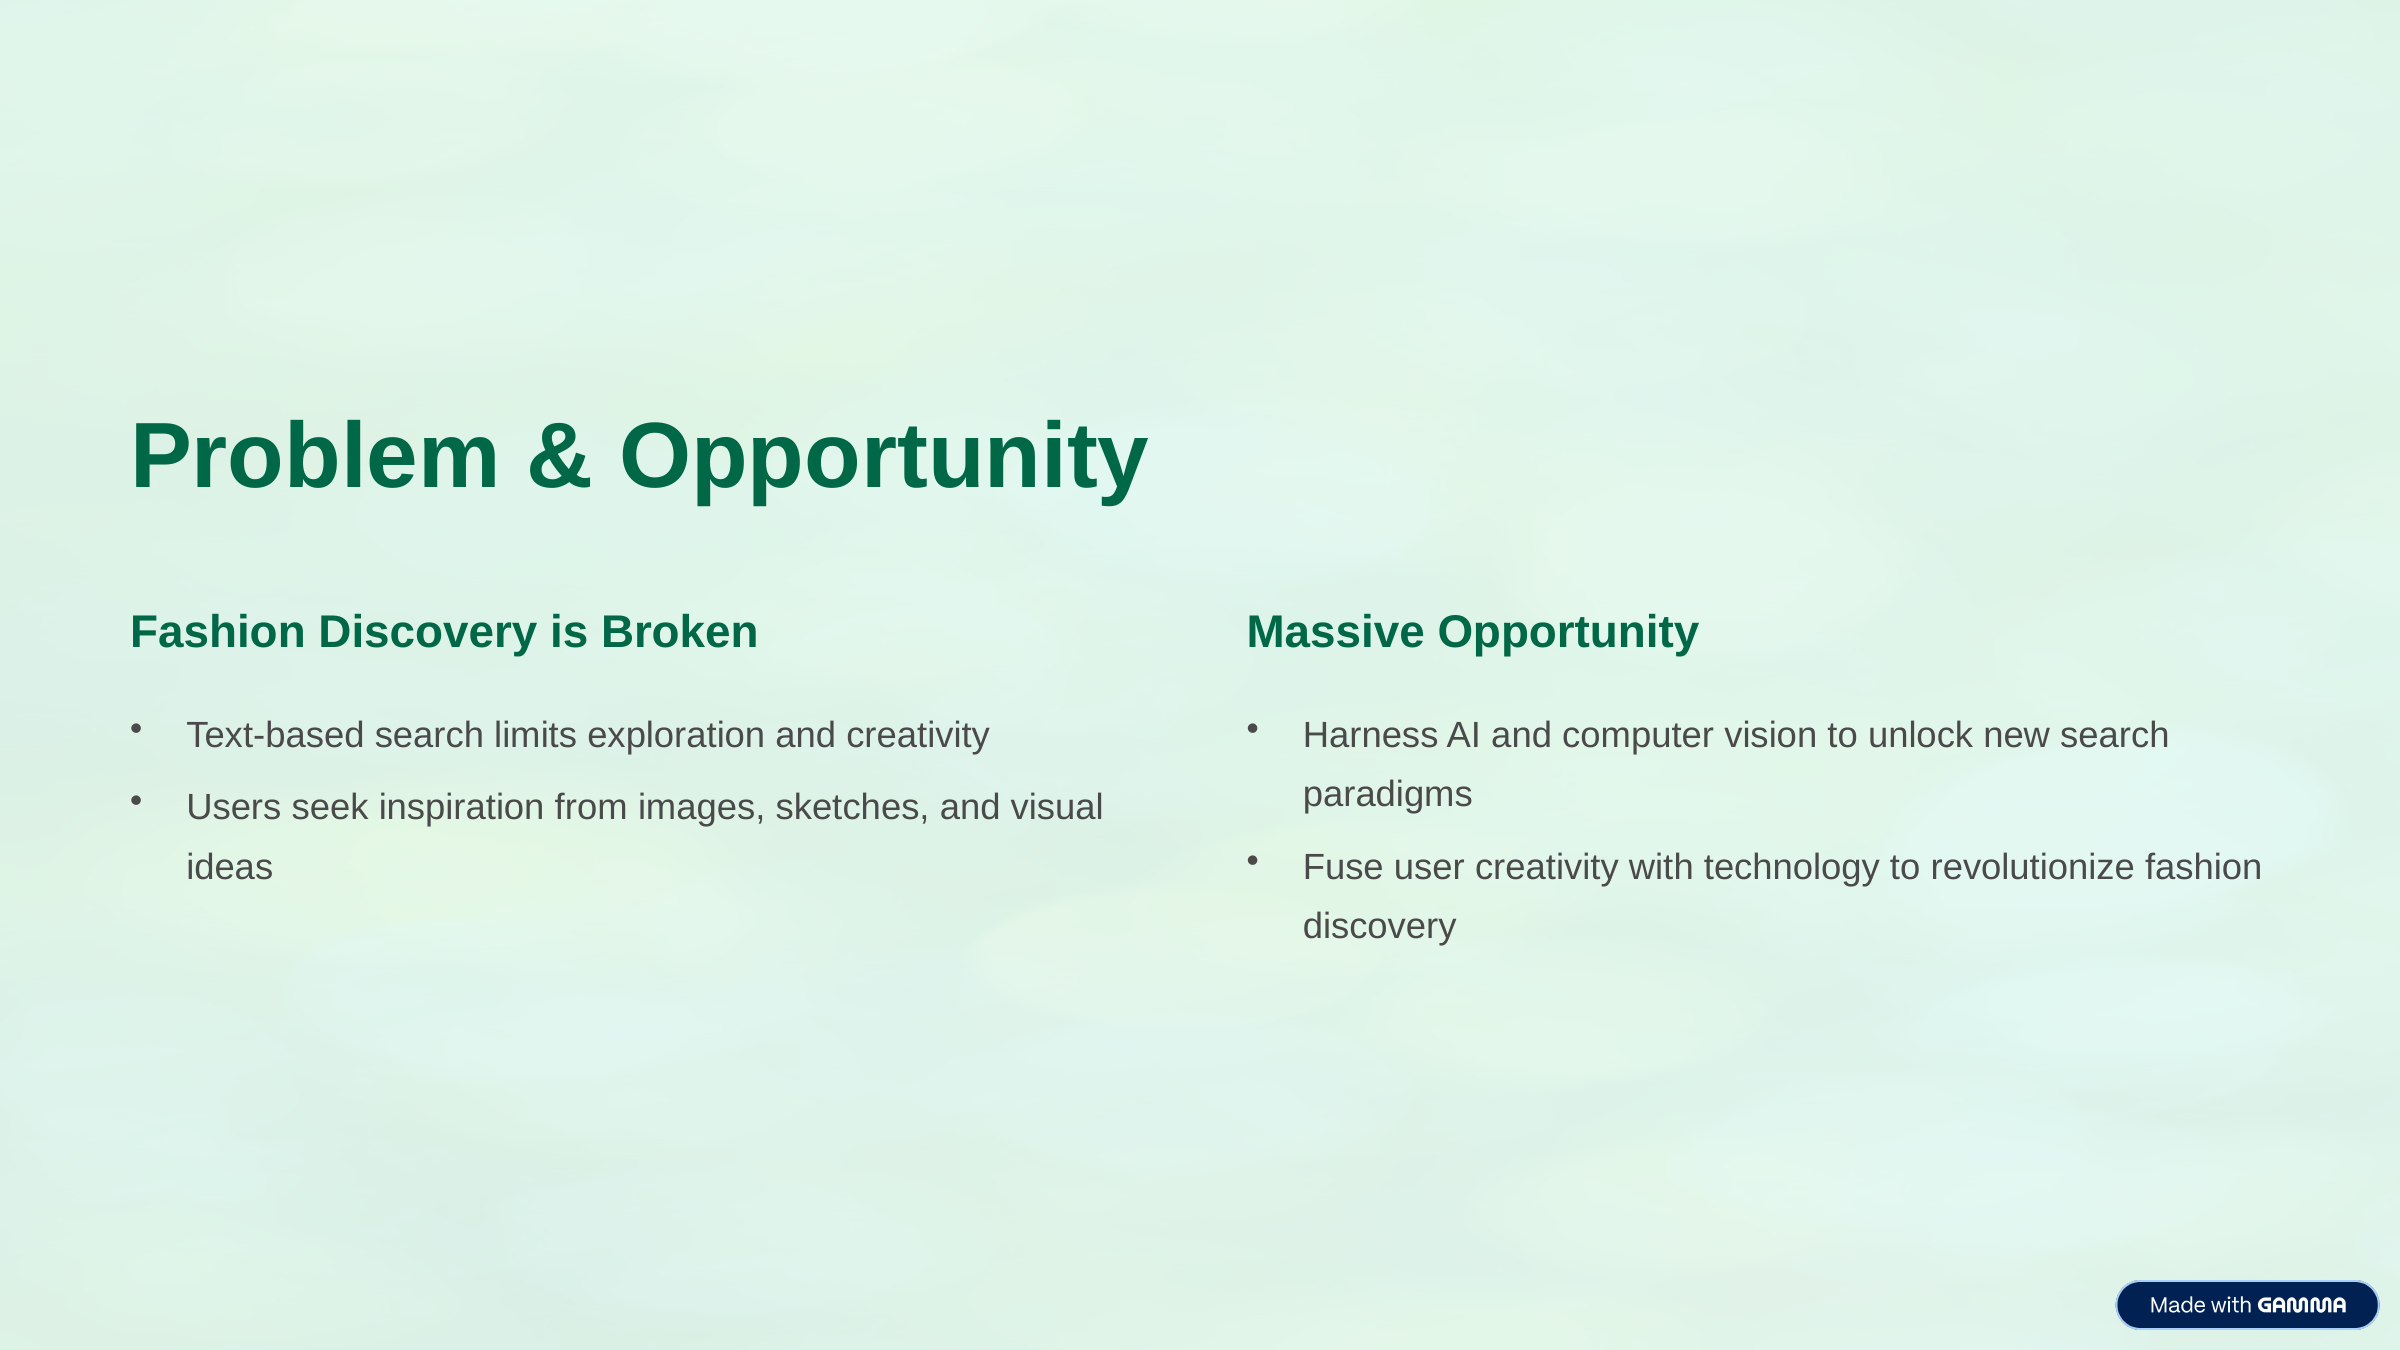

Problem & Opportunity
Fashion Discovery is Broken
Massive Opportunity
Text-based search limits exploration and creativity
Harness AI and computer vision to unlock new search paradigms
Users seek inspiration from images, sketches, and visual ideas
Fuse user creativity with technology to revolutionize fashion discovery